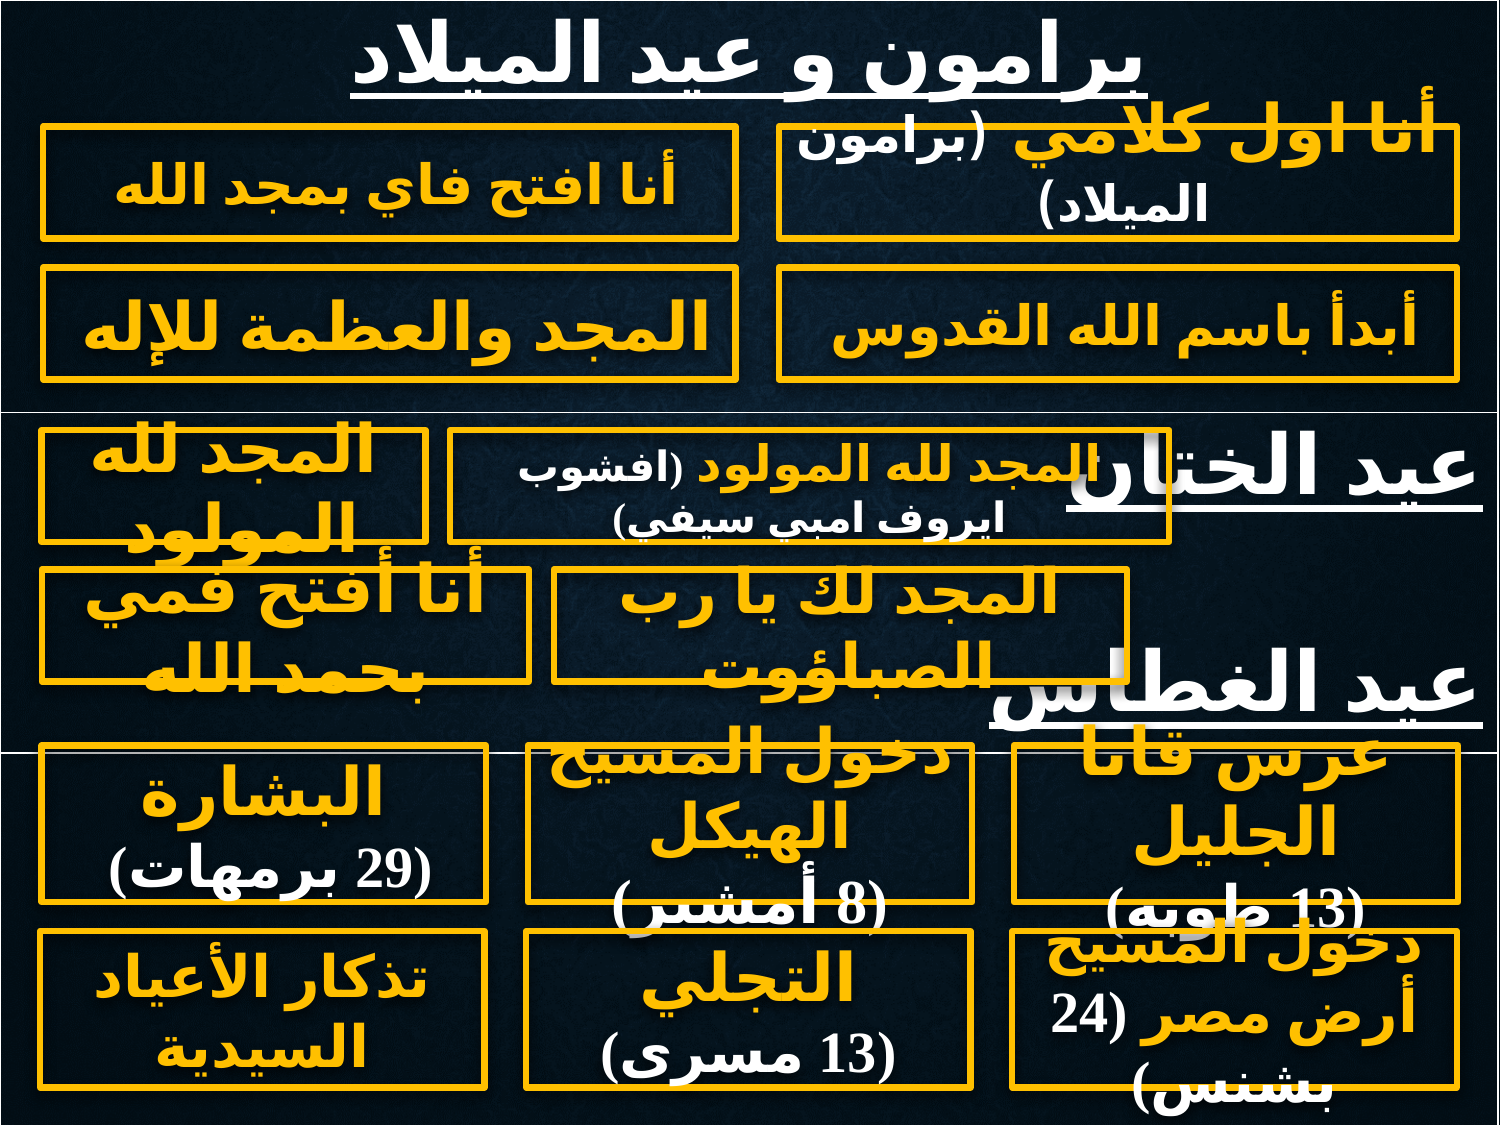

| برامون و عيد الميلاد |
| --- |
| عيد الختان عيد الغطاس |
|  |
# الفصل الثاني
أنا افتح فاي بمجد الله
أنا اول كلامي (برامون الميلاد)
المجد والعظمة للإله
أبدأ باسم الله القدوس
المجد لله المولود
المجد لله المولود (افشوب ايروف امبي سيفي)
أنا أفتح فمي بحمد الله
المجد لك يا رب الصباؤوت
البشارة
(29 برمهات)
دخول المسيح الهيكل
(8 أمشير)
عرس قانا الجليل
(13 طوبه)
تذكار الأعياد السيدية
التجلي
(13 مسرى)
دخول المسيح أرض مصر (24 بشنس)